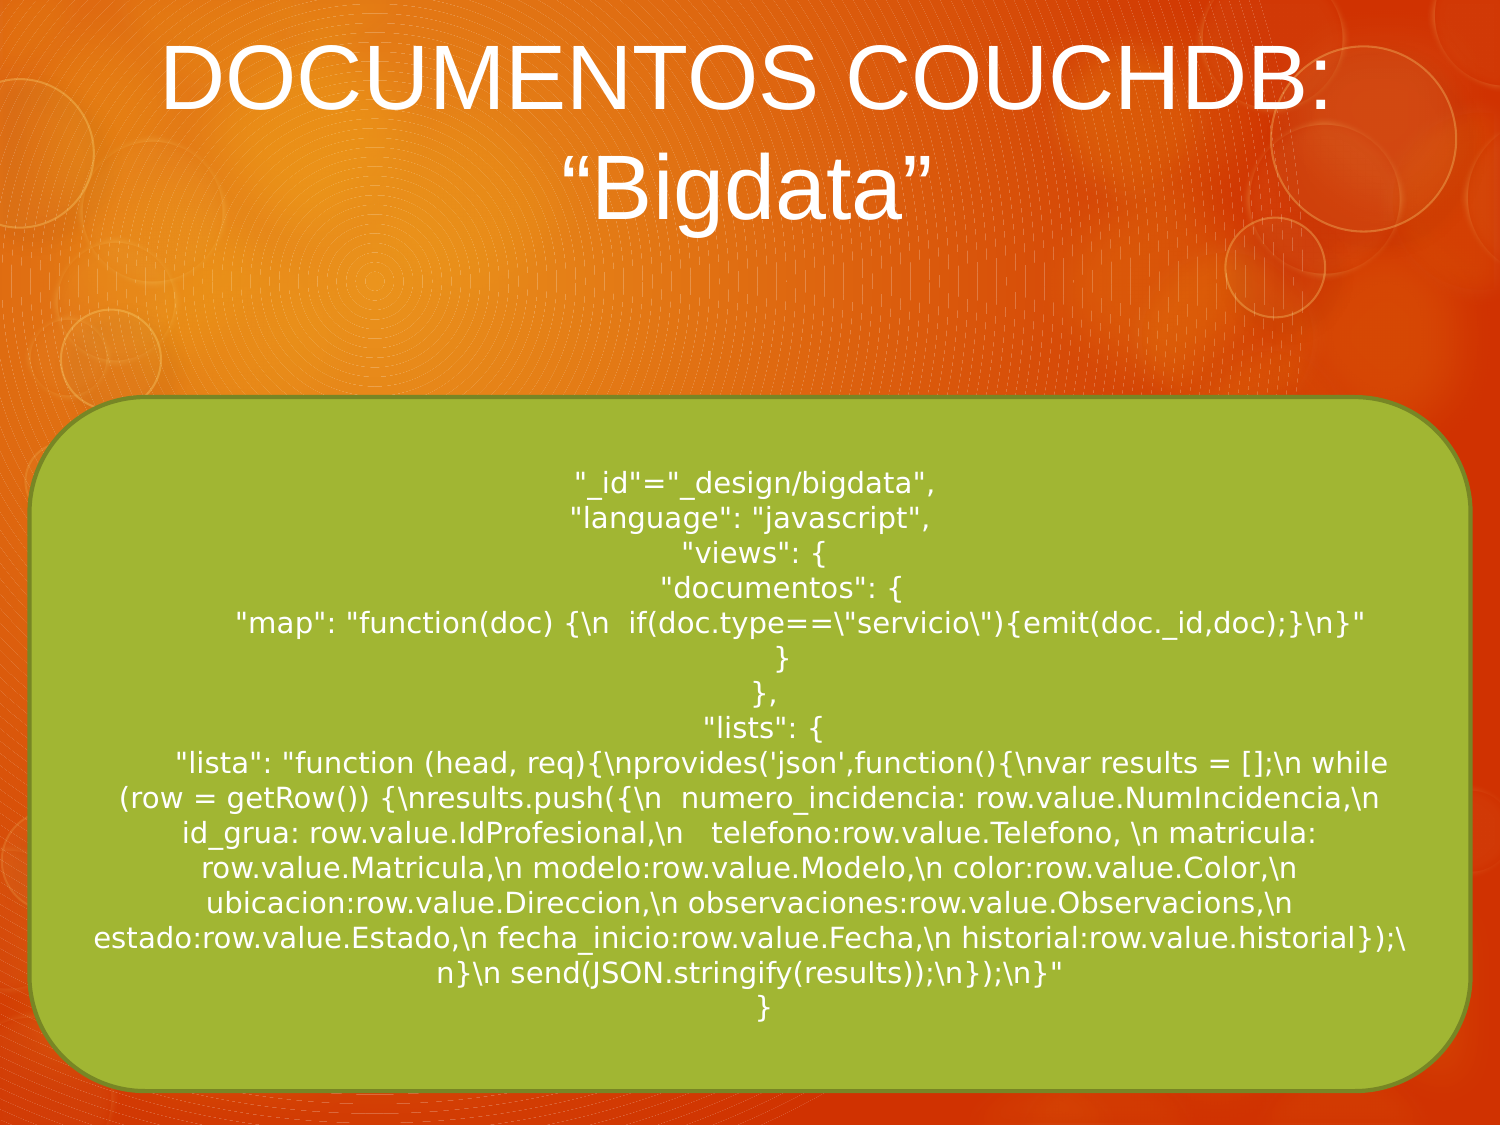

# DOCUMENTOS COUCHDB: “Bigdata”
 "_id"="_design/bigdata",
"language": "javascript",
 "views": {
       "documentos": {
           "map": "function(doc) {\n  if(doc.type==\"servicio\"){emit(doc._id,doc);}\n}"
       }
   },
   "lists": {
       "lista": "function (head, req){\nprovides('json',function(){\nvar results = [];\n while (row = getRow()) {\nresults.push({\n  numero_incidencia: row.value.NumIncidencia,\n id_grua: row.value.IdProfesional,\n   telefono:row.value.Telefono, \n matricula: row.value.Matricula,\n modelo:row.value.Modelo,\n color:row.value.Color,\n ubicacion:row.value.Direccion,\n observaciones:row.value.Observacions,\n estado:row.value.Estado,\n fecha_inicio:row.value.Fecha,\n historial:row.value.historial});\n}\n send(JSON.stringify(results));\n});\n}"
   }